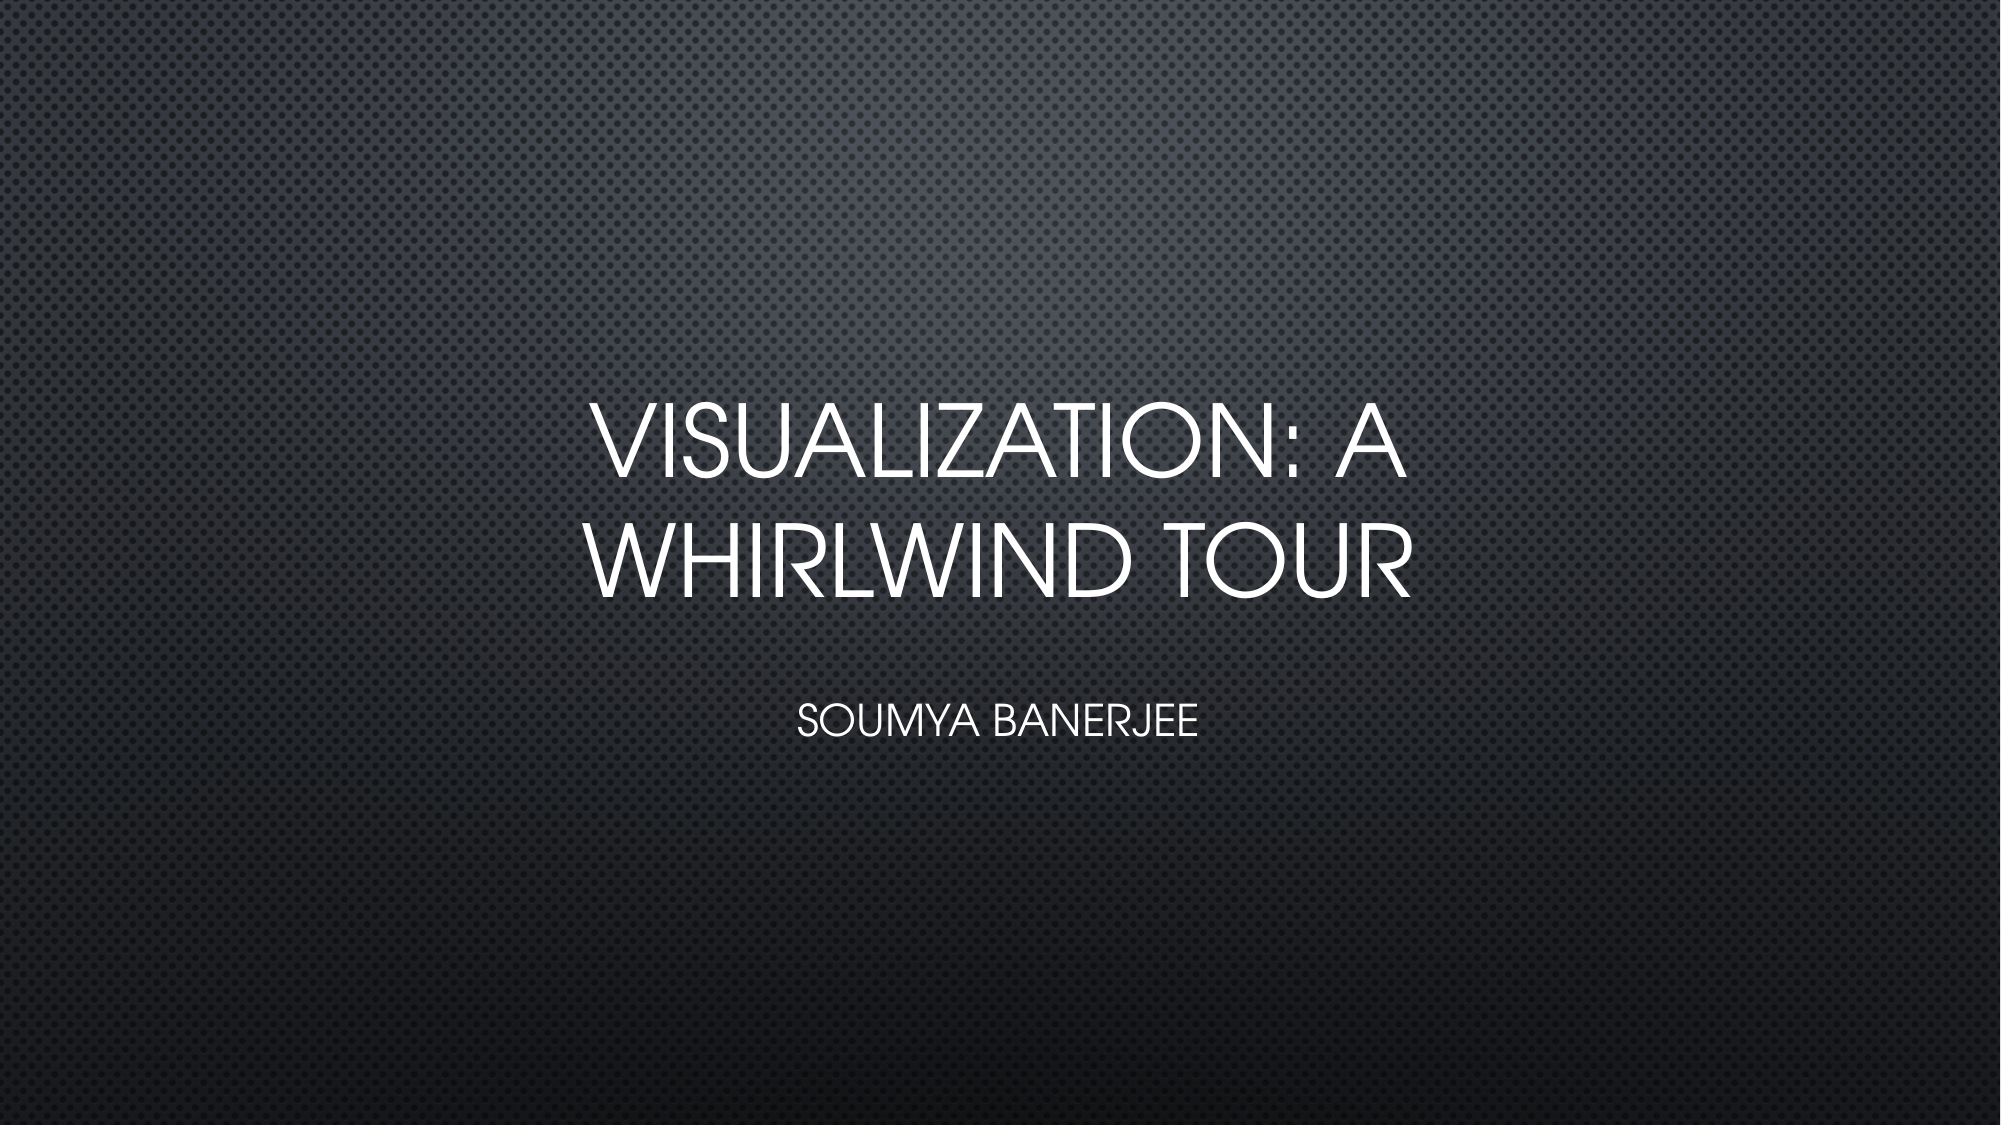

# Visualization: a whirlwind tour
Soumya banerjee